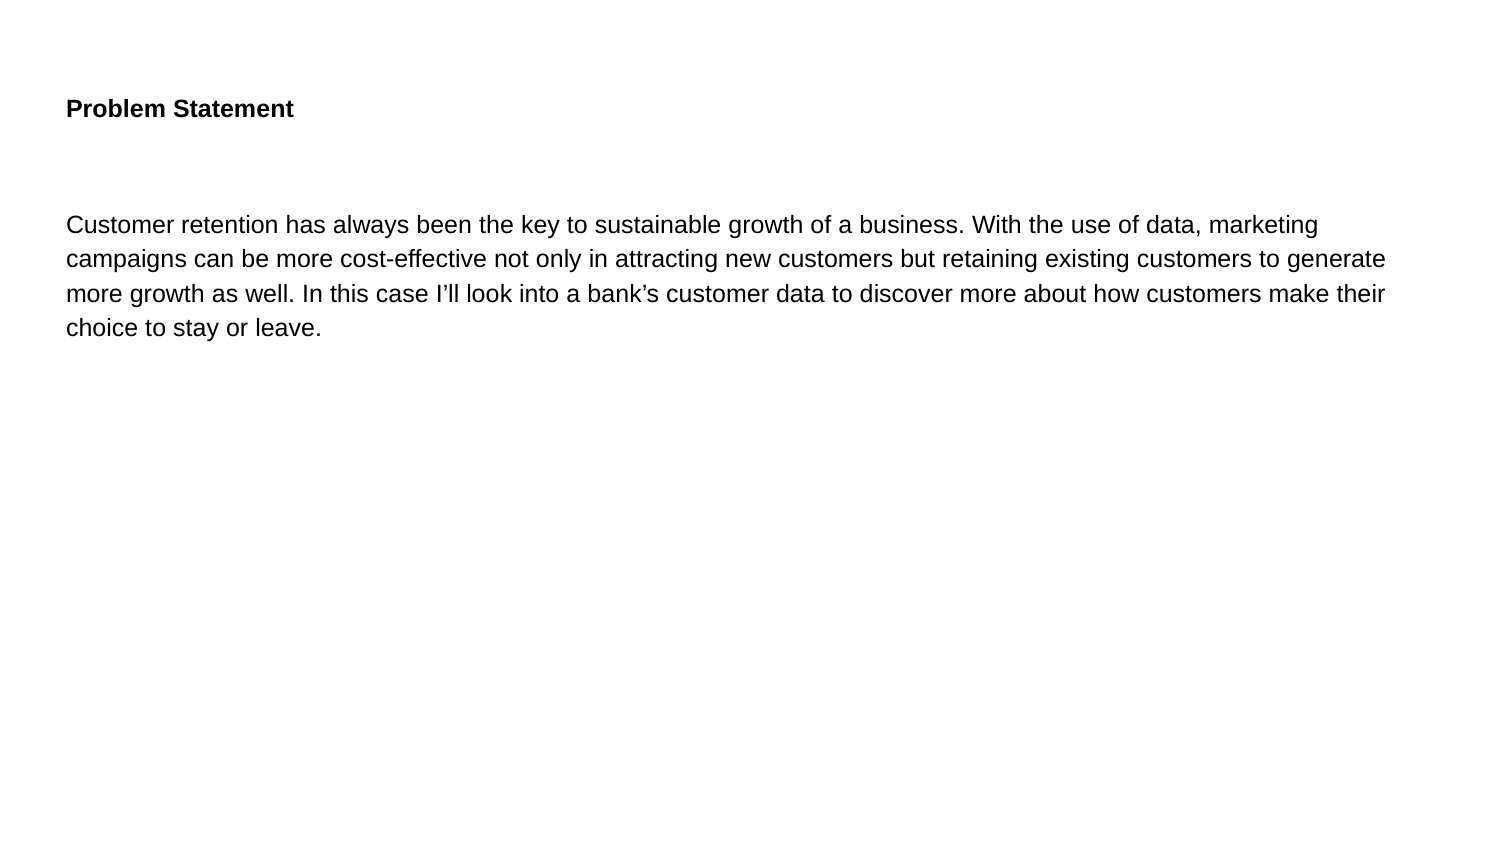

# Problem Statement
Customer retention has always been the key to sustainable growth of a business. With the use of data, marketing campaigns can be more cost-effective not only in attracting new customers but retaining existing customers to generate more growth as well. In this case I’ll look into a bank’s customer data to discover more about how customers make their choice to stay or leave.